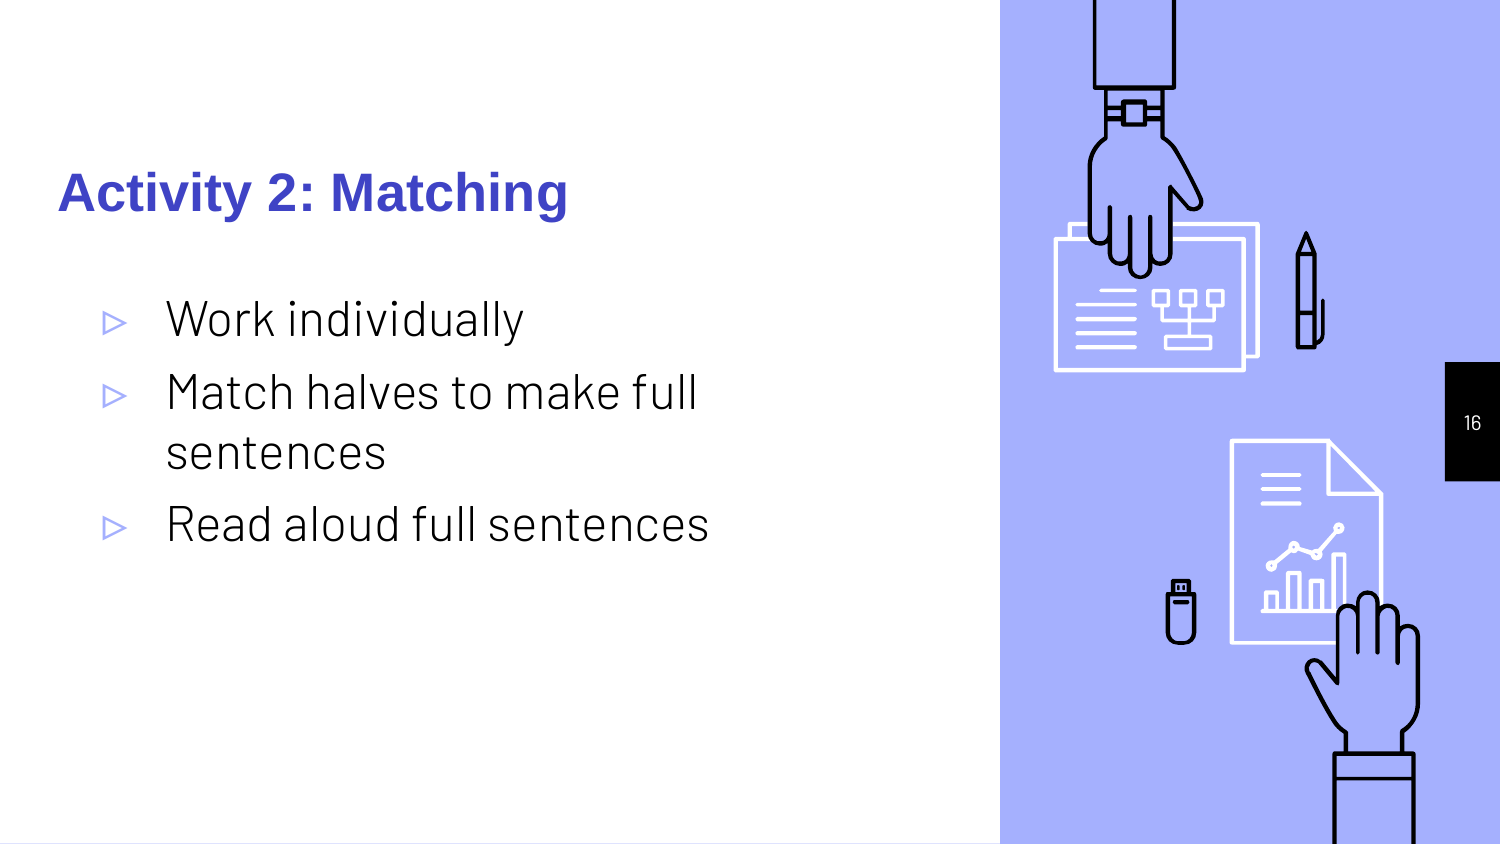

# Activity 2: Matching
Work individually
Match halves to make full sentences
Read aloud full sentences

16